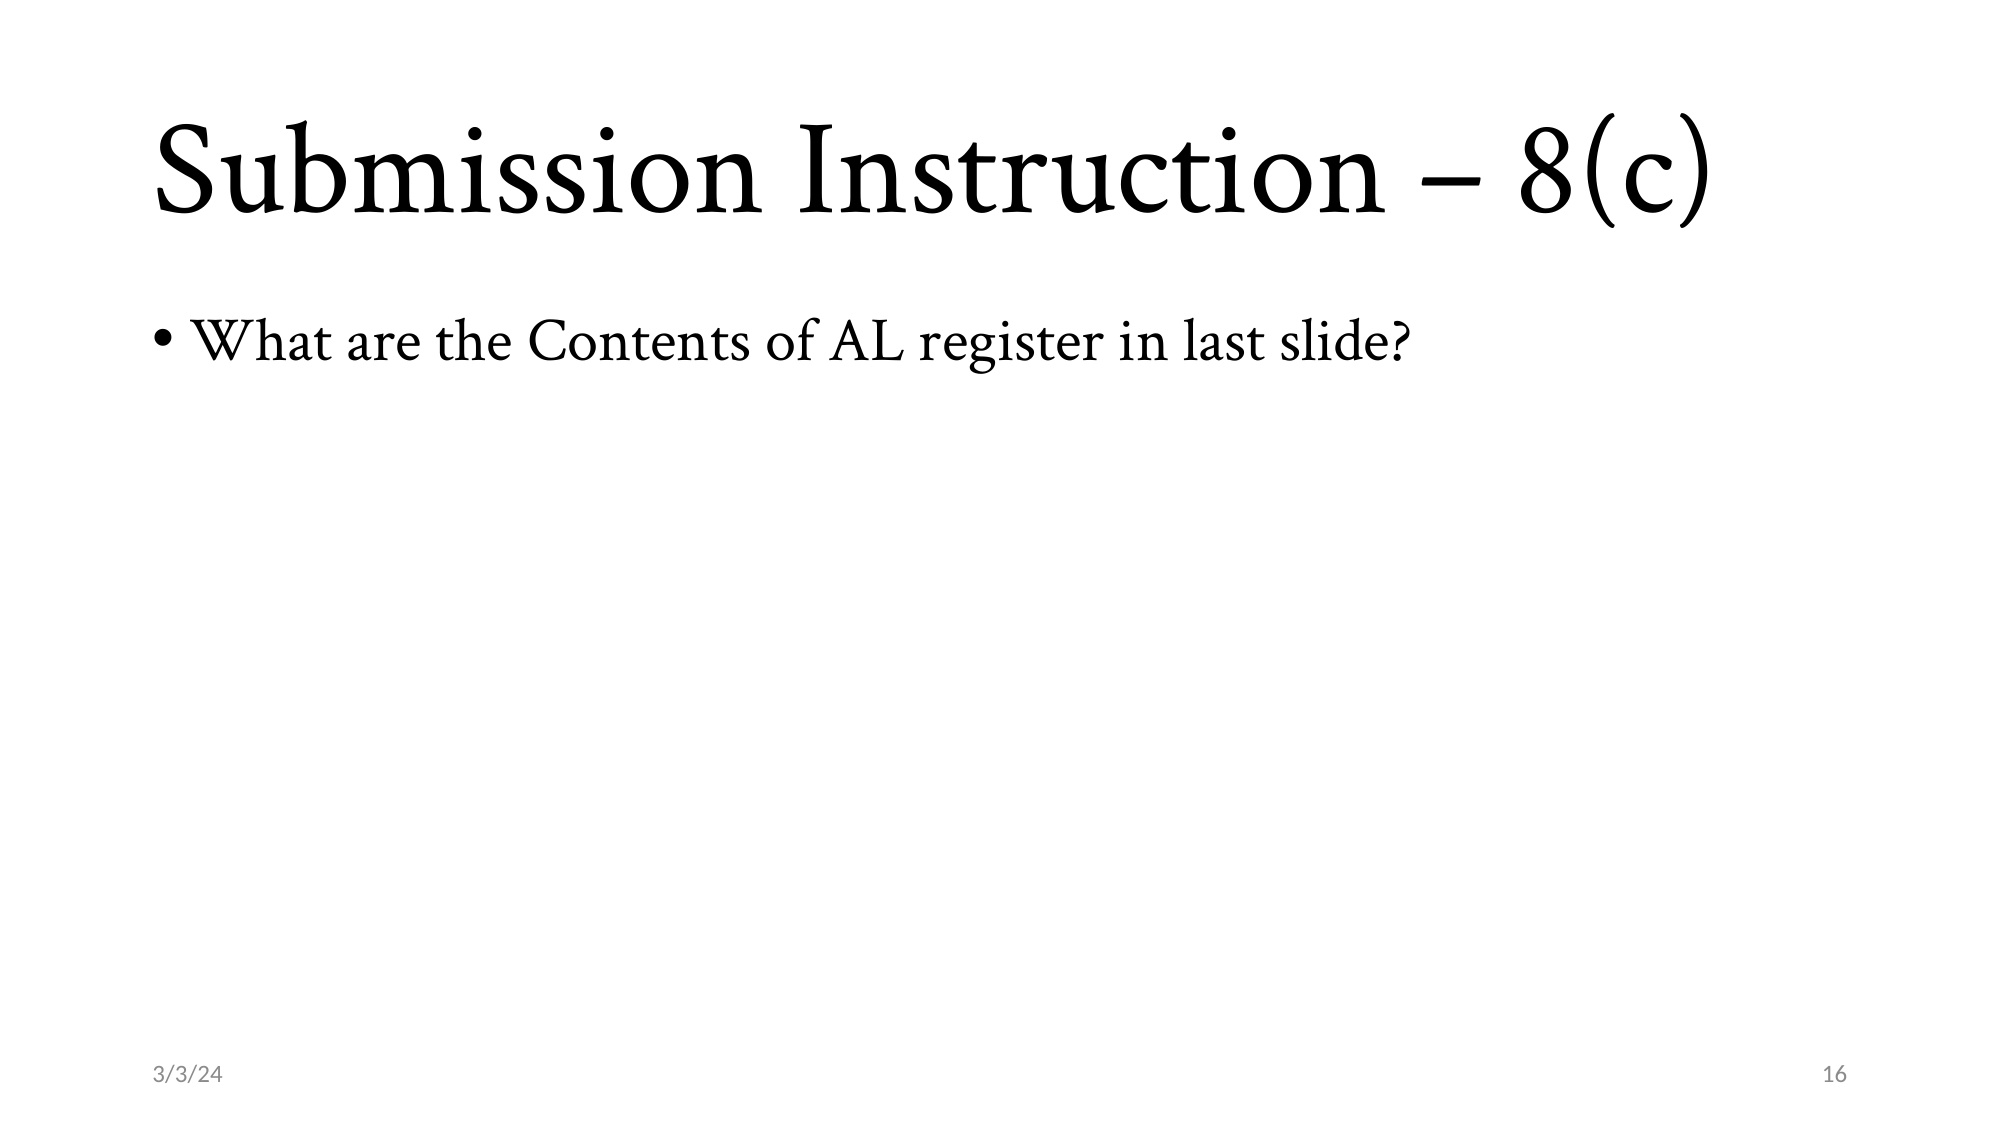

# Submission Instruction – 8(c)
What are the Contents of AL register in last slide?
3/3/24
16